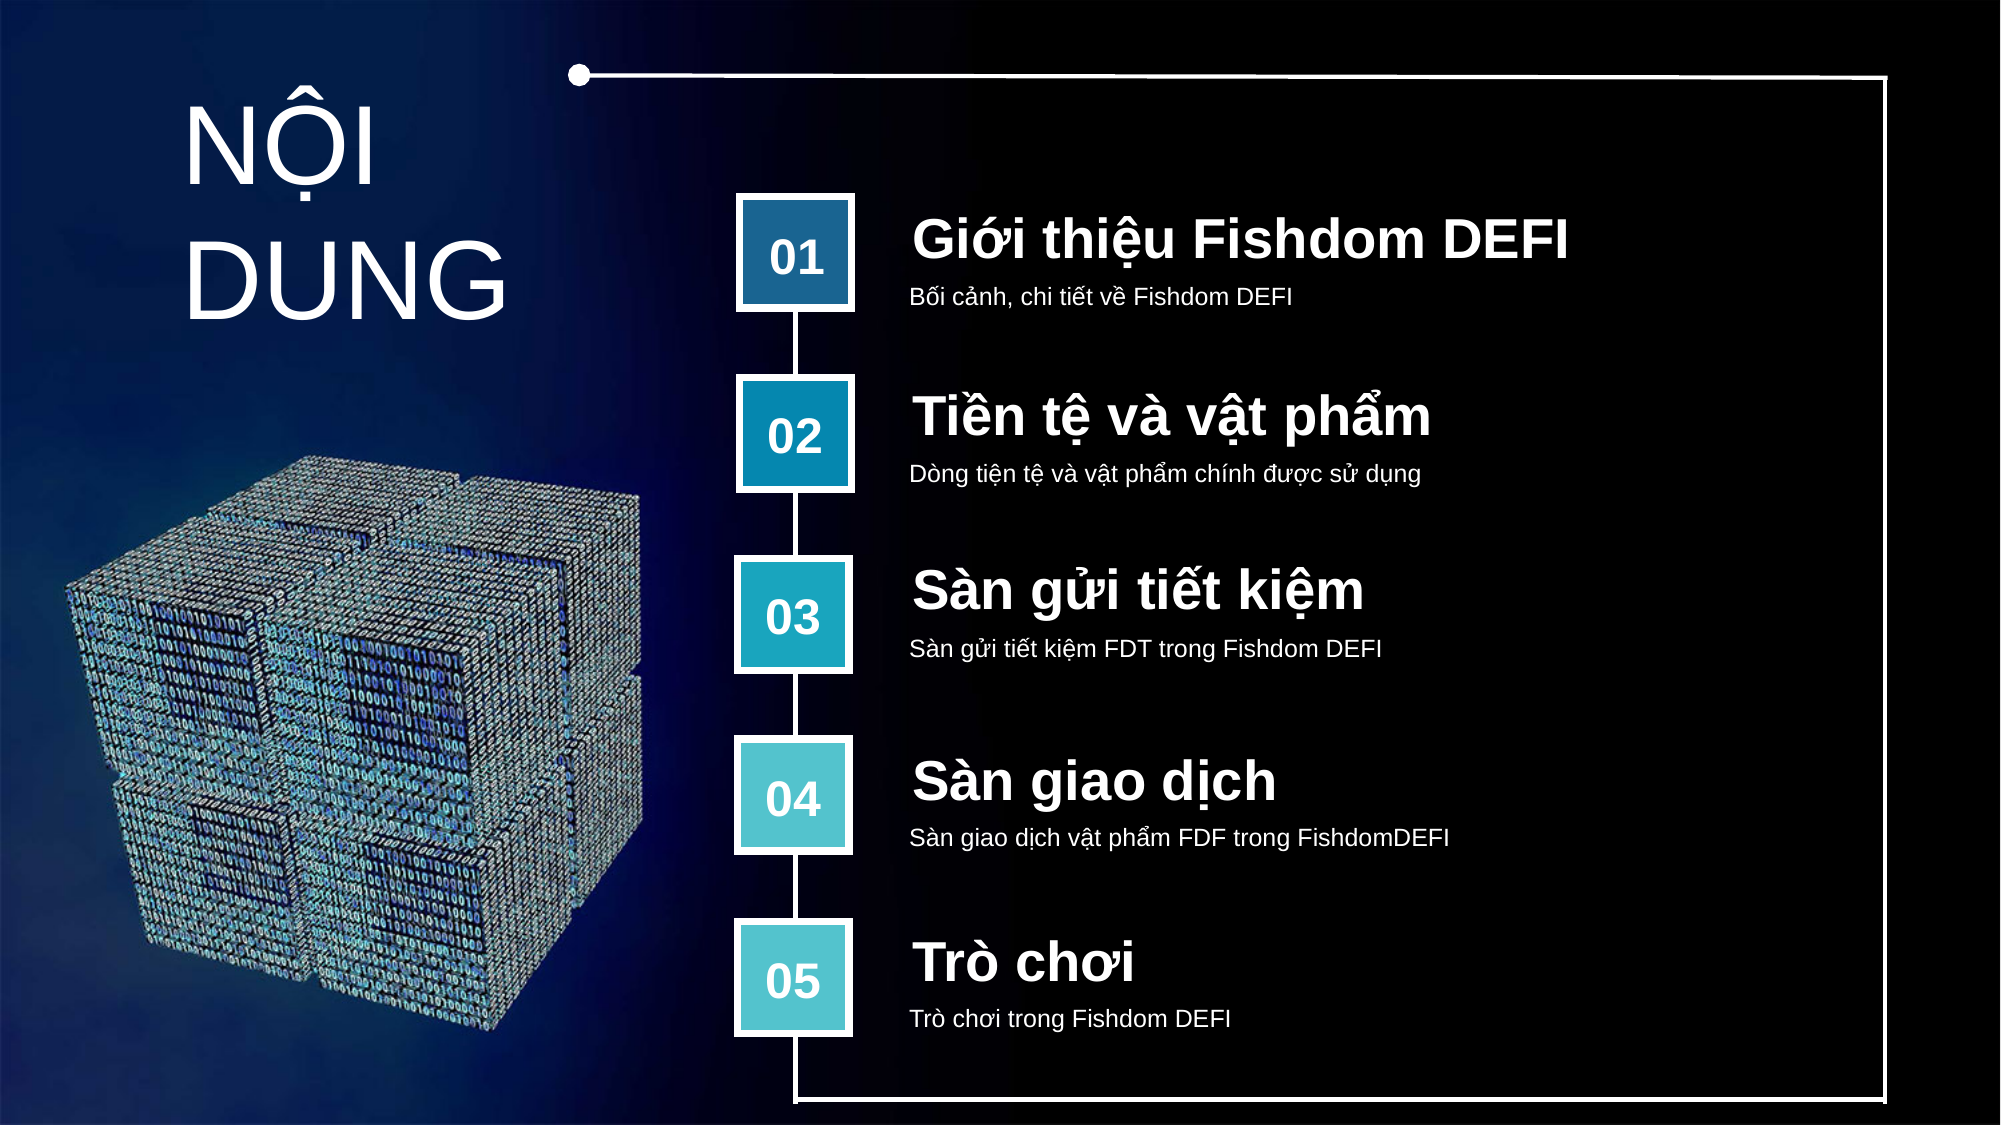

NỘI
DUNG

Giới thiệu Fishdom DEFI
Bối cảnh, chi tiết về Fishdom DEFI

01
Tiền tệ và vật phẩm
Dòng tiện tệ và vật phẩm chính được sử dụng

02
Sàn gửi tiết kiệm
Sàn gửi tiết kiệm FDT trong Fishdom DEFI

03
Sàn giao dịch
Sàn giao dịch vật phẩm FDF trong FishdomDEFI

04
Trò chơi
Trò chơi trong Fishdom DEFI

05